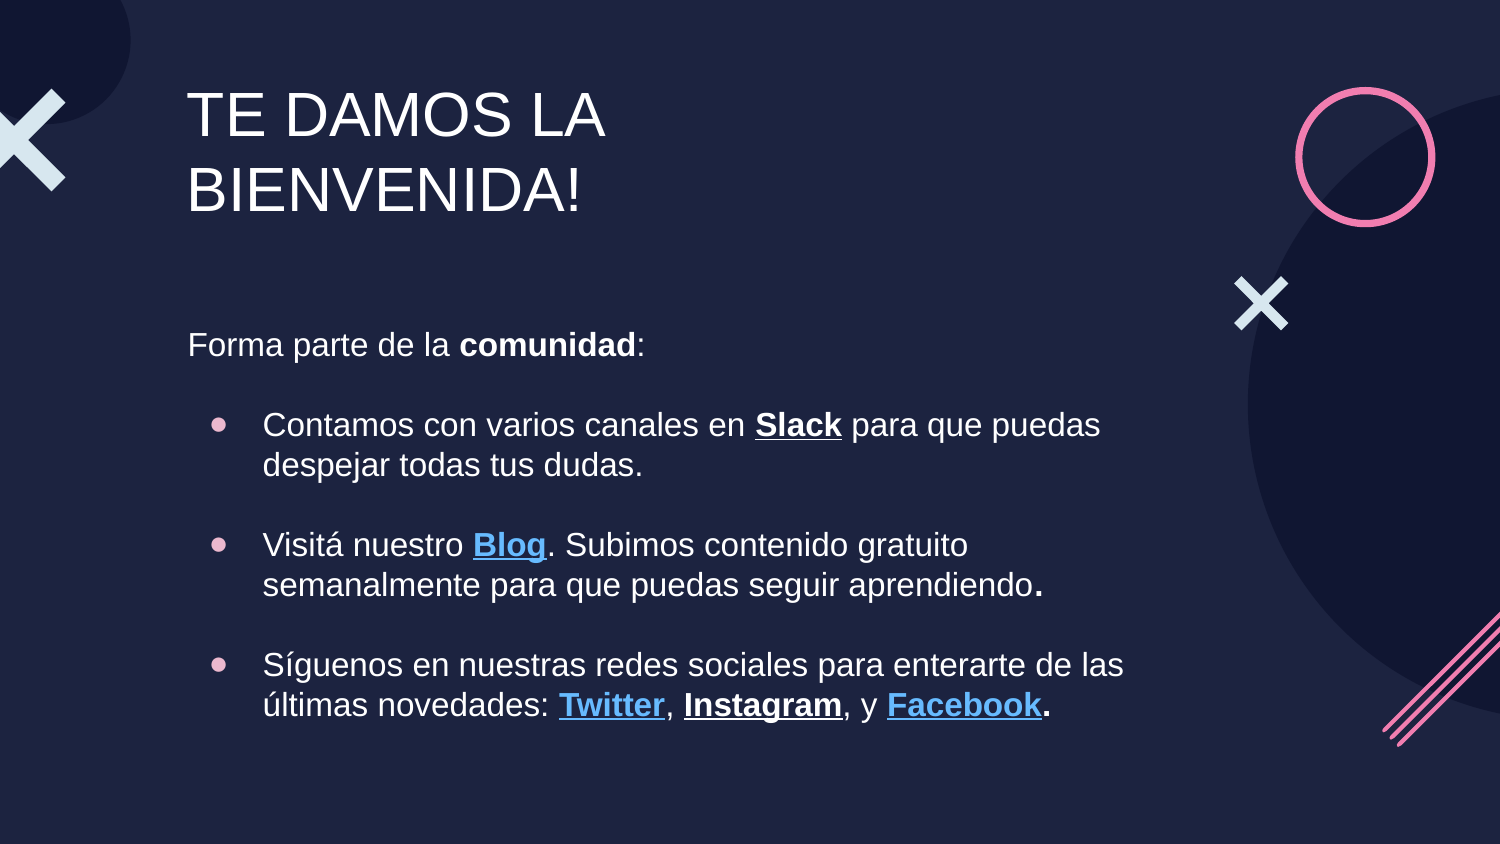

# TE DAMOS LA BIENVENIDA!

Forma parte de la comunidad:

Contamos con varios canales en Slack para que puedas despejar todas tus dudas.

Visitá nuestro Blog. Subimos contenido gratuito semanalmente para que puedas seguir aprendiendo.

Síguenos en nuestras redes sociales para enterarte de las últimas novedades: Twitter, Instagram, y Facebook.